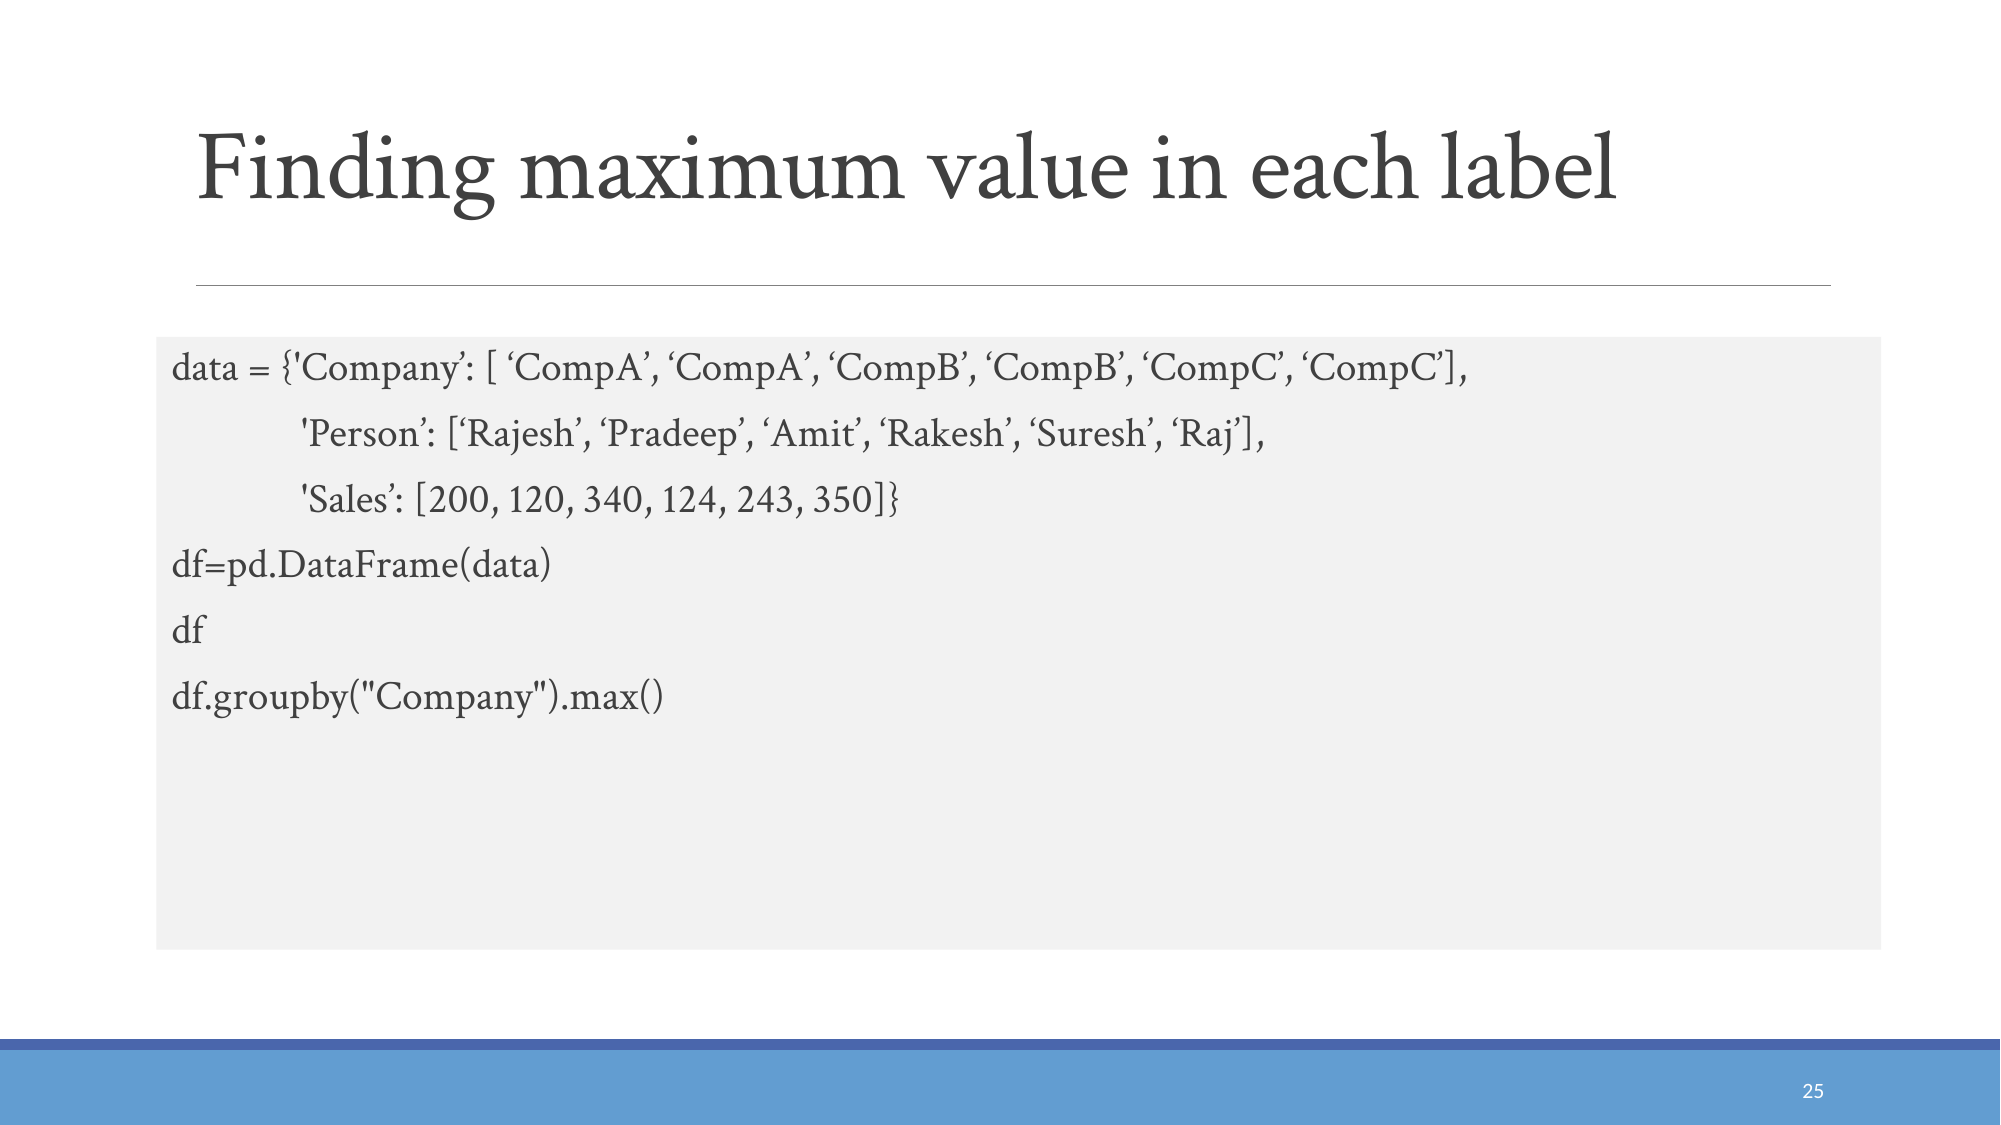

# Finding maximum value in each label
data = {'Company’: [ ‘CompA’, ‘CompA’, ‘CompB’, ‘CompB’, ‘CompC’, ‘CompC’],
              'Person’: [‘Rajesh’, ‘Pradeep’, ‘Amit’, ‘Rakesh’, ‘Suresh’, ‘Raj’],
              'Sales’: [200, 120, 340, 124, 243, 350]}
df=pd.DataFrame(data)
df
df.groupby("Company").max()

25